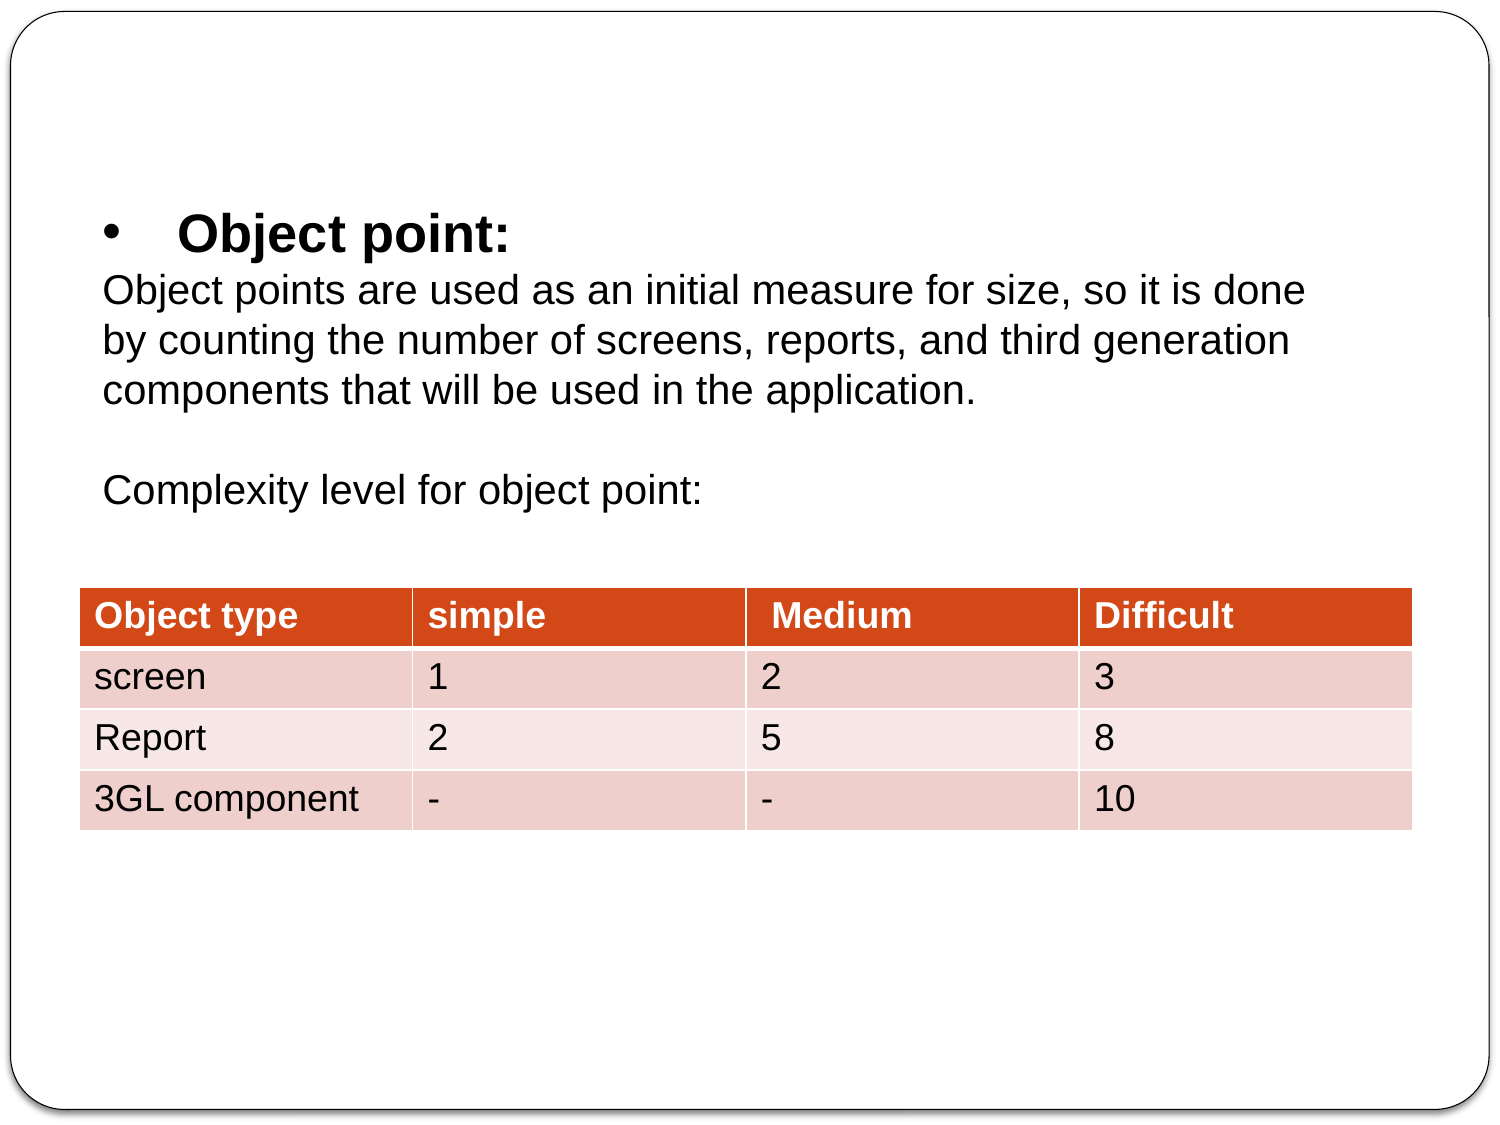

Object point:
Object points are used as an initial measure for size, so it is done by counting the number of screens, reports, and third generation components that will be used in the application.

Complexity level for object point:

| Object type | simple | Medium | Difficult |
| --- | --- | --- | --- |
| screen | 1 | 2 | 3 |
| Report | 2 | 5 | 8 |
| 3GL component | - | - | 10 |